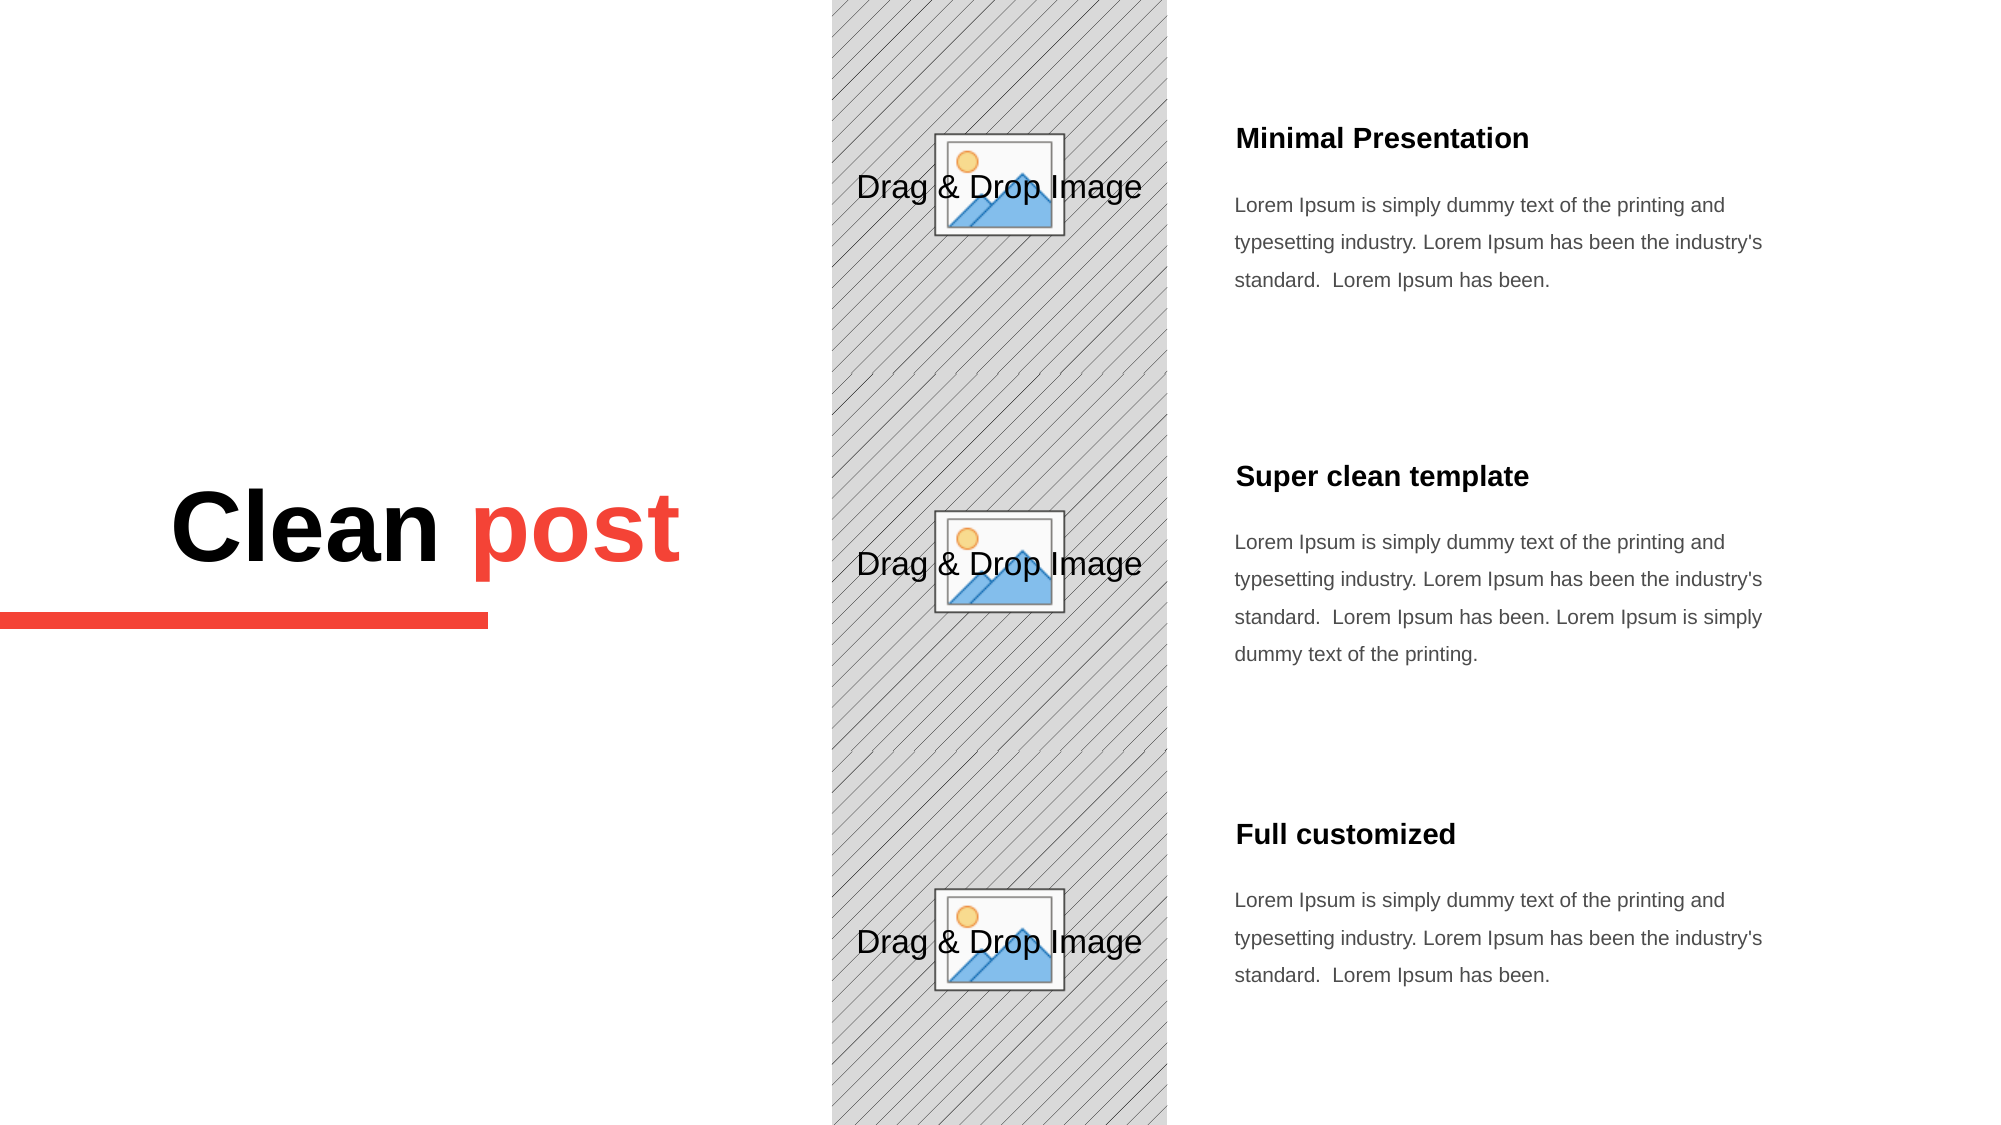

Minimal Presentation
Lorem Ipsum is simply dummy text of the printing and typesetting industry. Lorem Ipsum has been the industry's standard.  Lorem Ipsum has been.

Super clean template
Lorem Ipsum is simply dummy text of the printing and typesetting industry. Lorem Ipsum has been the industry's standard.  Lorem Ipsum has been. Lorem Ipsum is simply dummy text of the printing.
Clean post

Full customized
Lorem Ipsum is simply dummy text of the printing and typesetting industry. Lorem Ipsum has been the industry's standard.  Lorem Ipsum has been.